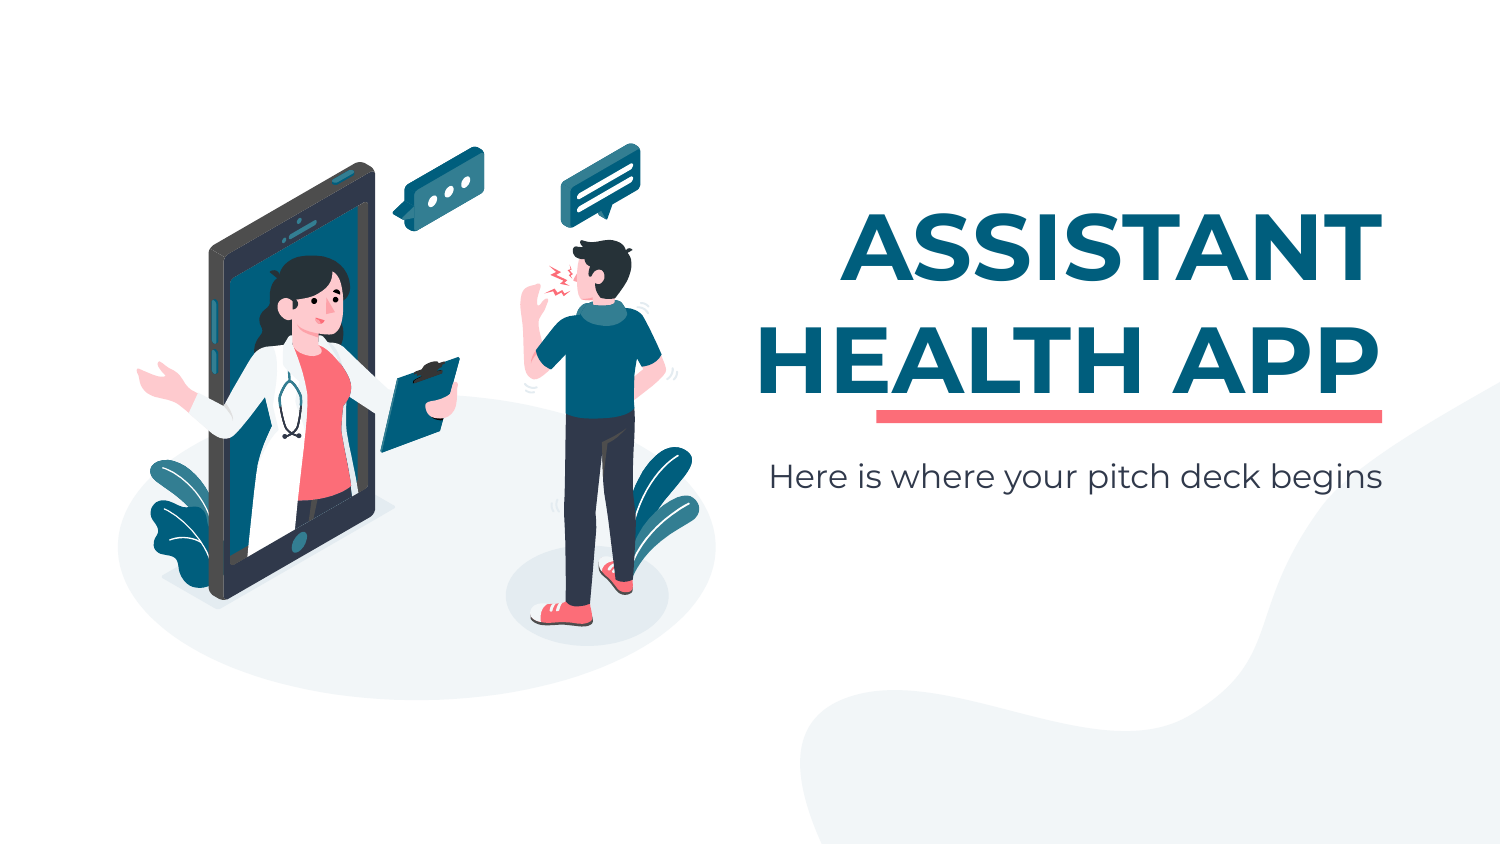

# ASSISTANT HEALTH APP

Here is where your pitch deck begins